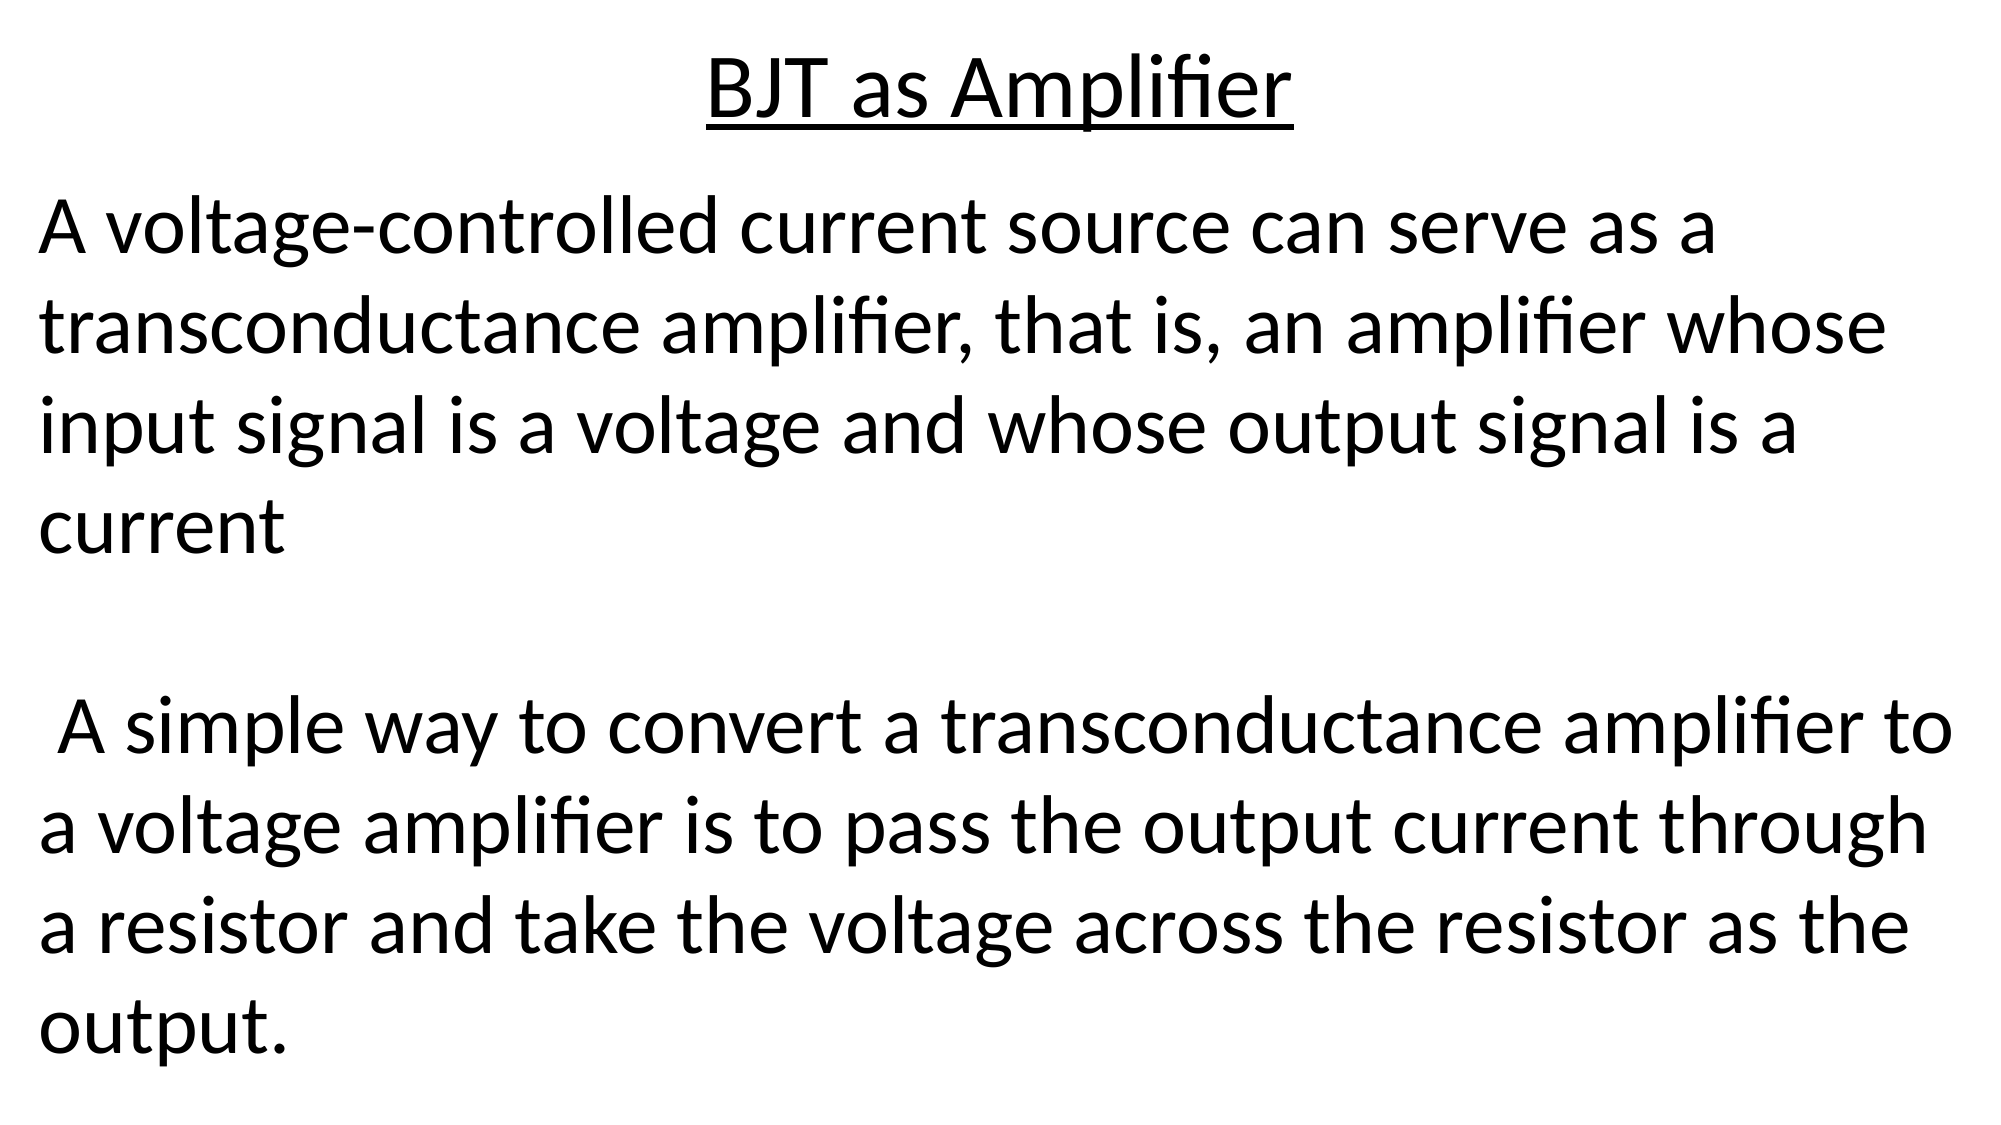

BJT as Amplifier
A voltage-controlled current source can serve as a transconductance amplifier, that is, an amplifier whose input signal is a voltage and whose output signal is a current

 A simple way to convert a transconductance amplifier to a voltage amplifier is to pass the output current through a resistor and take the voltage across the resistor as the output.